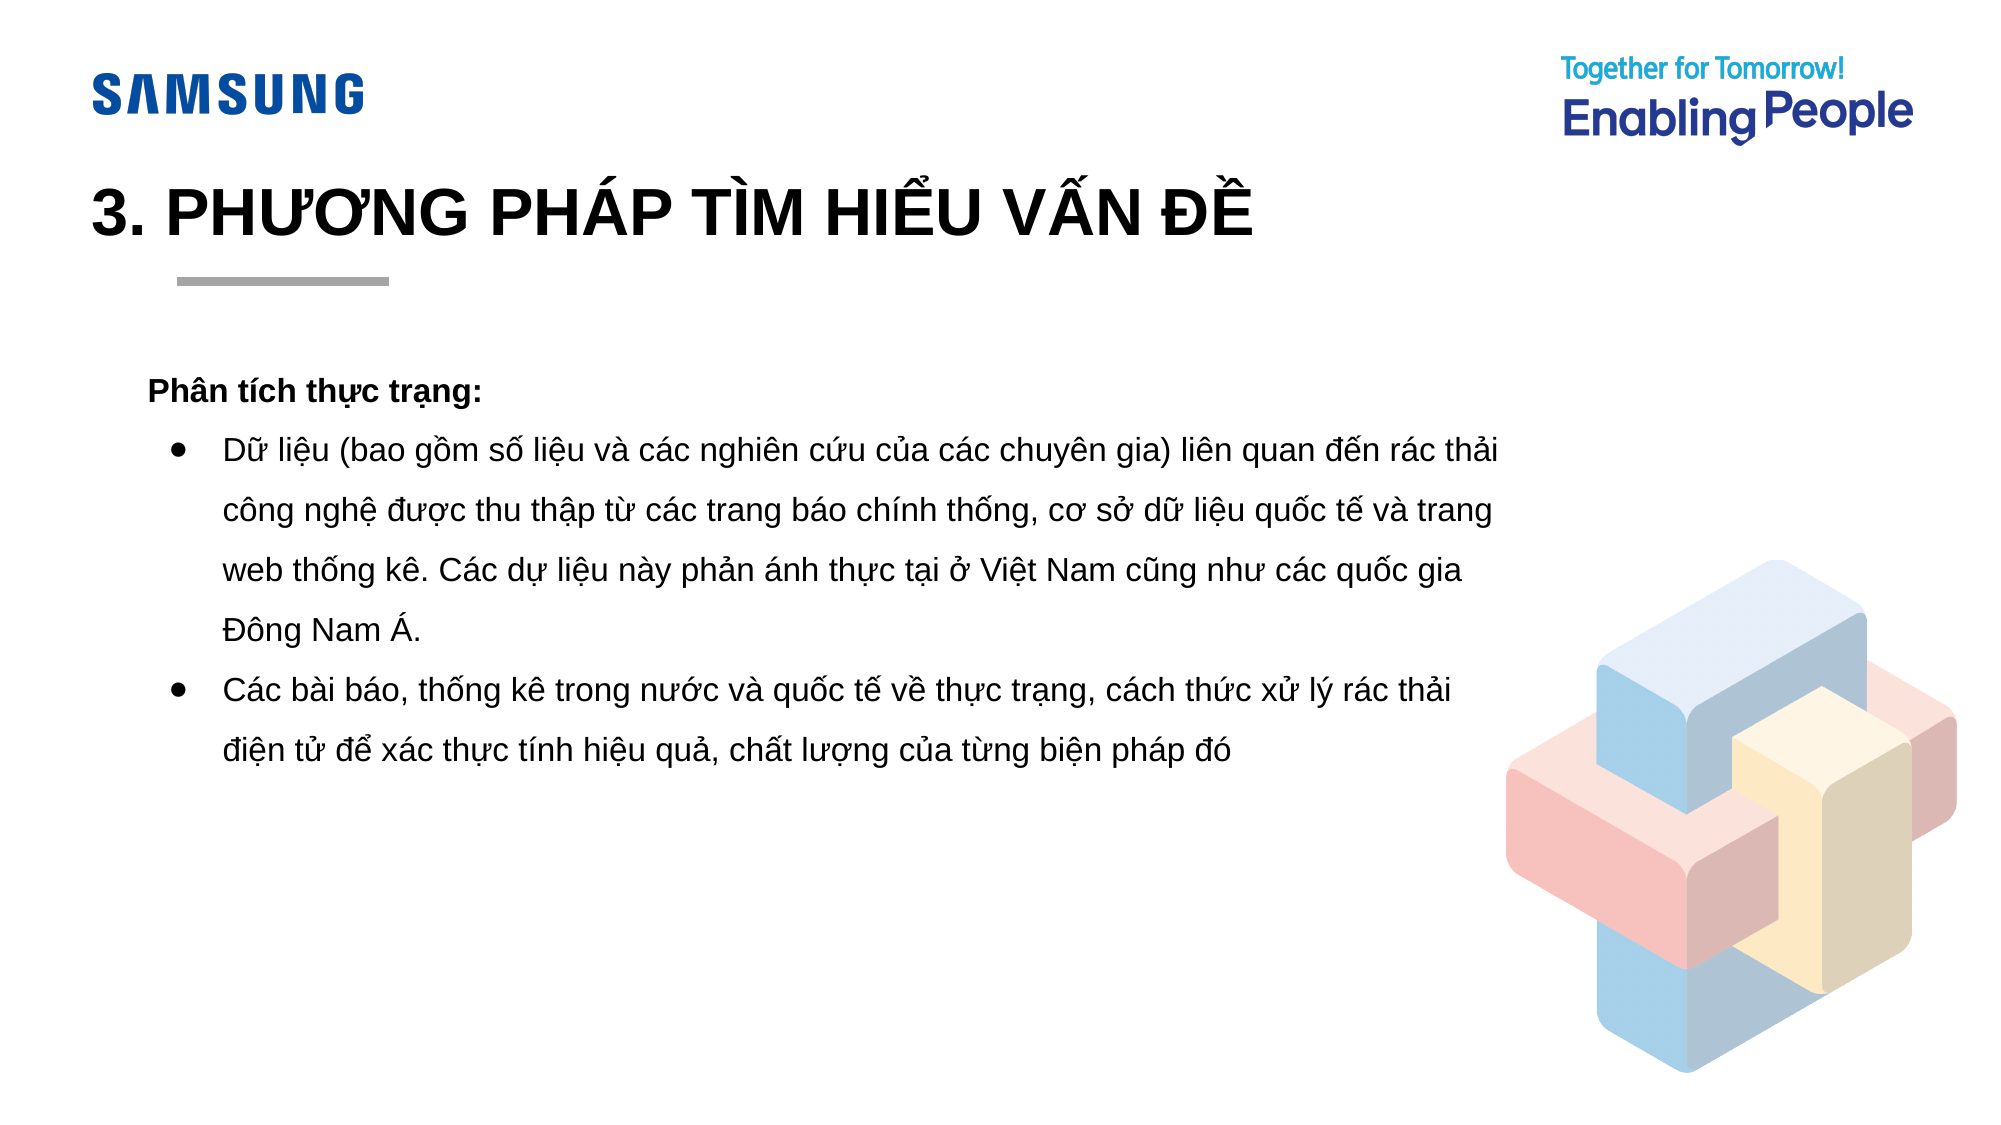

# 3. PHƯƠNG PHÁP TÌM HIỂU VẤN ĐỀ
Phân tích thực trạng:
Dữ liệu (bao gồm số liệu và các nghiên cứu của các chuyên gia) liên quan đến rác thải công nghệ được thu thập từ các trang báo chính thống, cơ sở dữ liệu quốc tế và trang web thống kê. Các dự liệu này phản ánh thực tại ở Việt Nam cũng như các quốc gia Đông Nam Á.
Các bài báo, thống kê trong nước và quốc tế về thực trạng, cách thức xử lý rác thải điện tử để xác thực tính hiệu quả, chất lượng của từng biện pháp đó